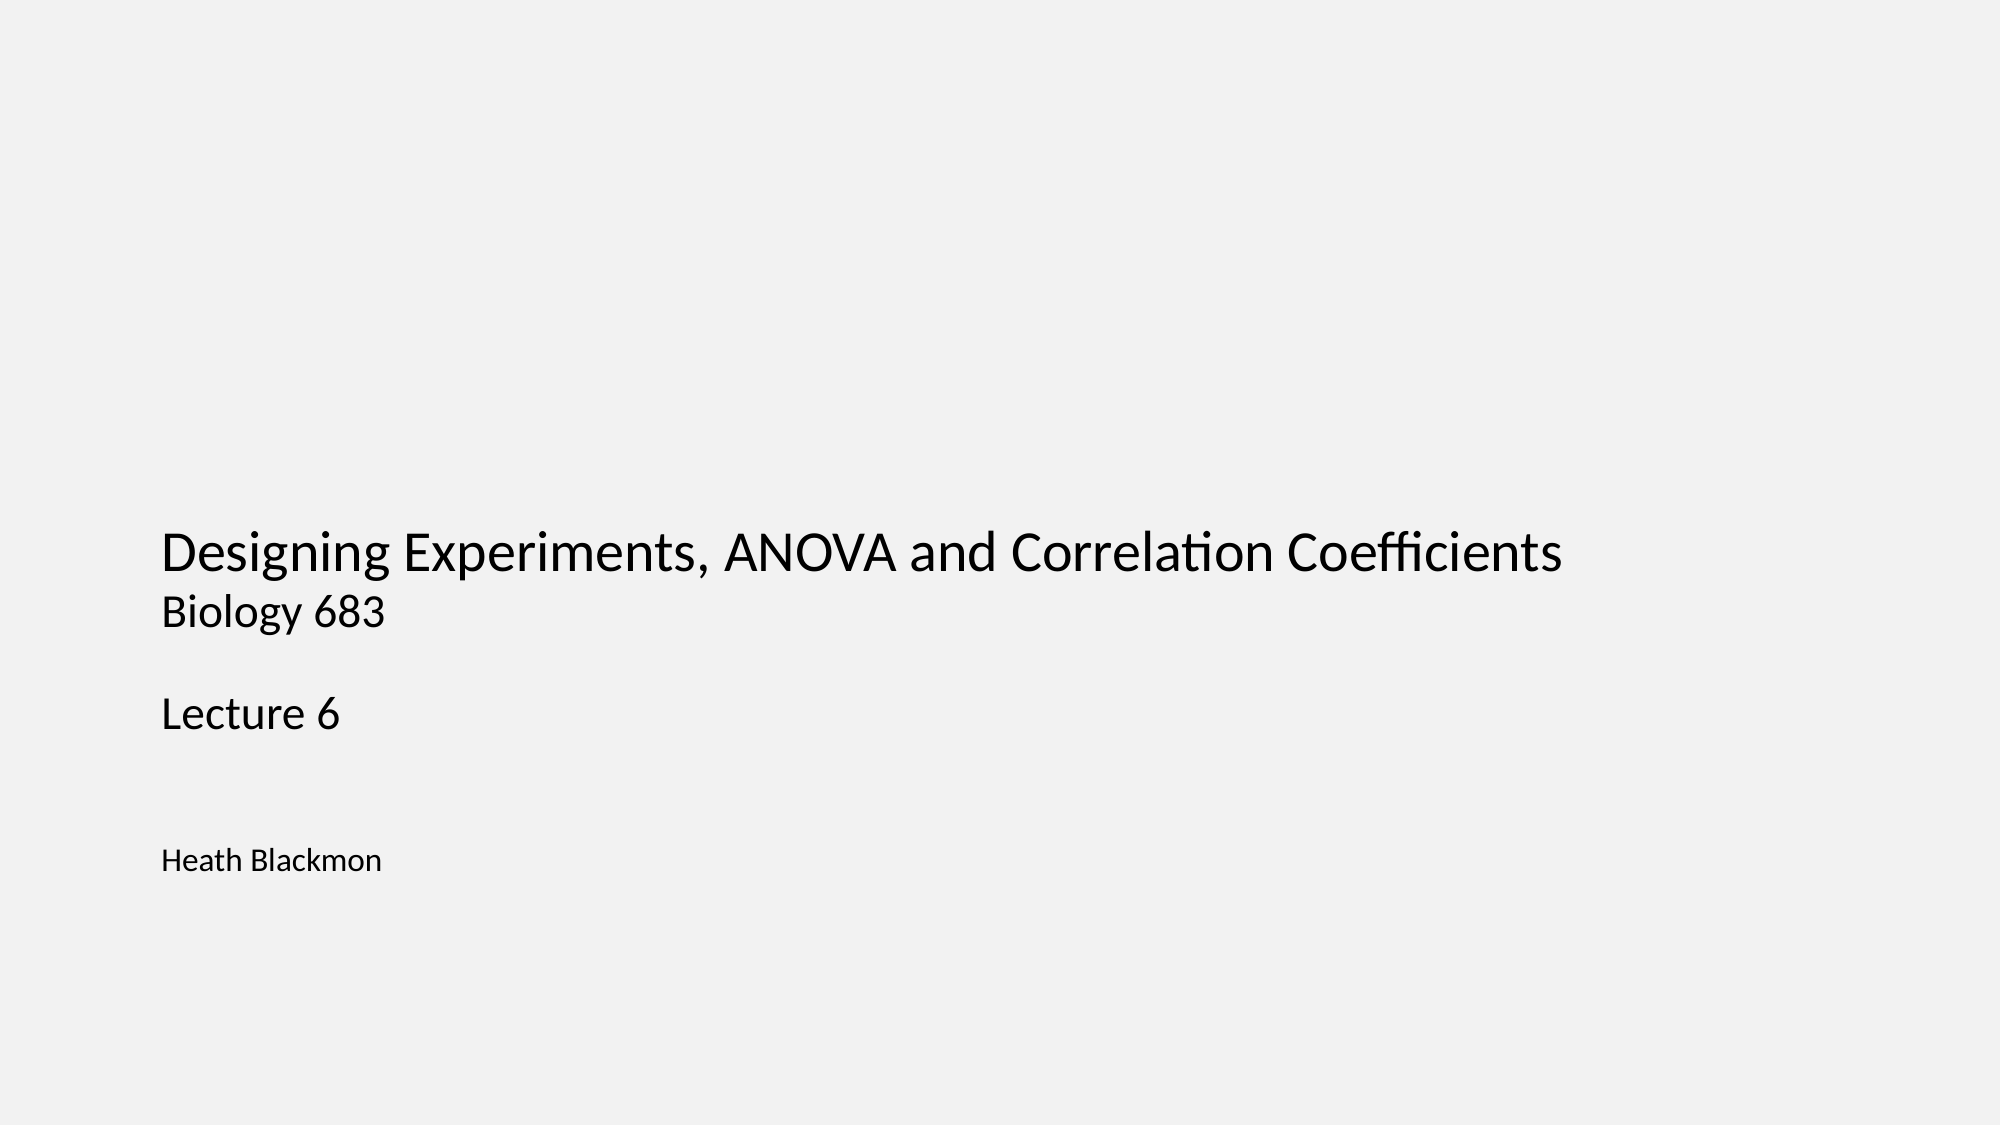

# Designing Experiments, ANOVA and Correlation Coefficients  Biology 683 Lecture 6 Heath Blackmon